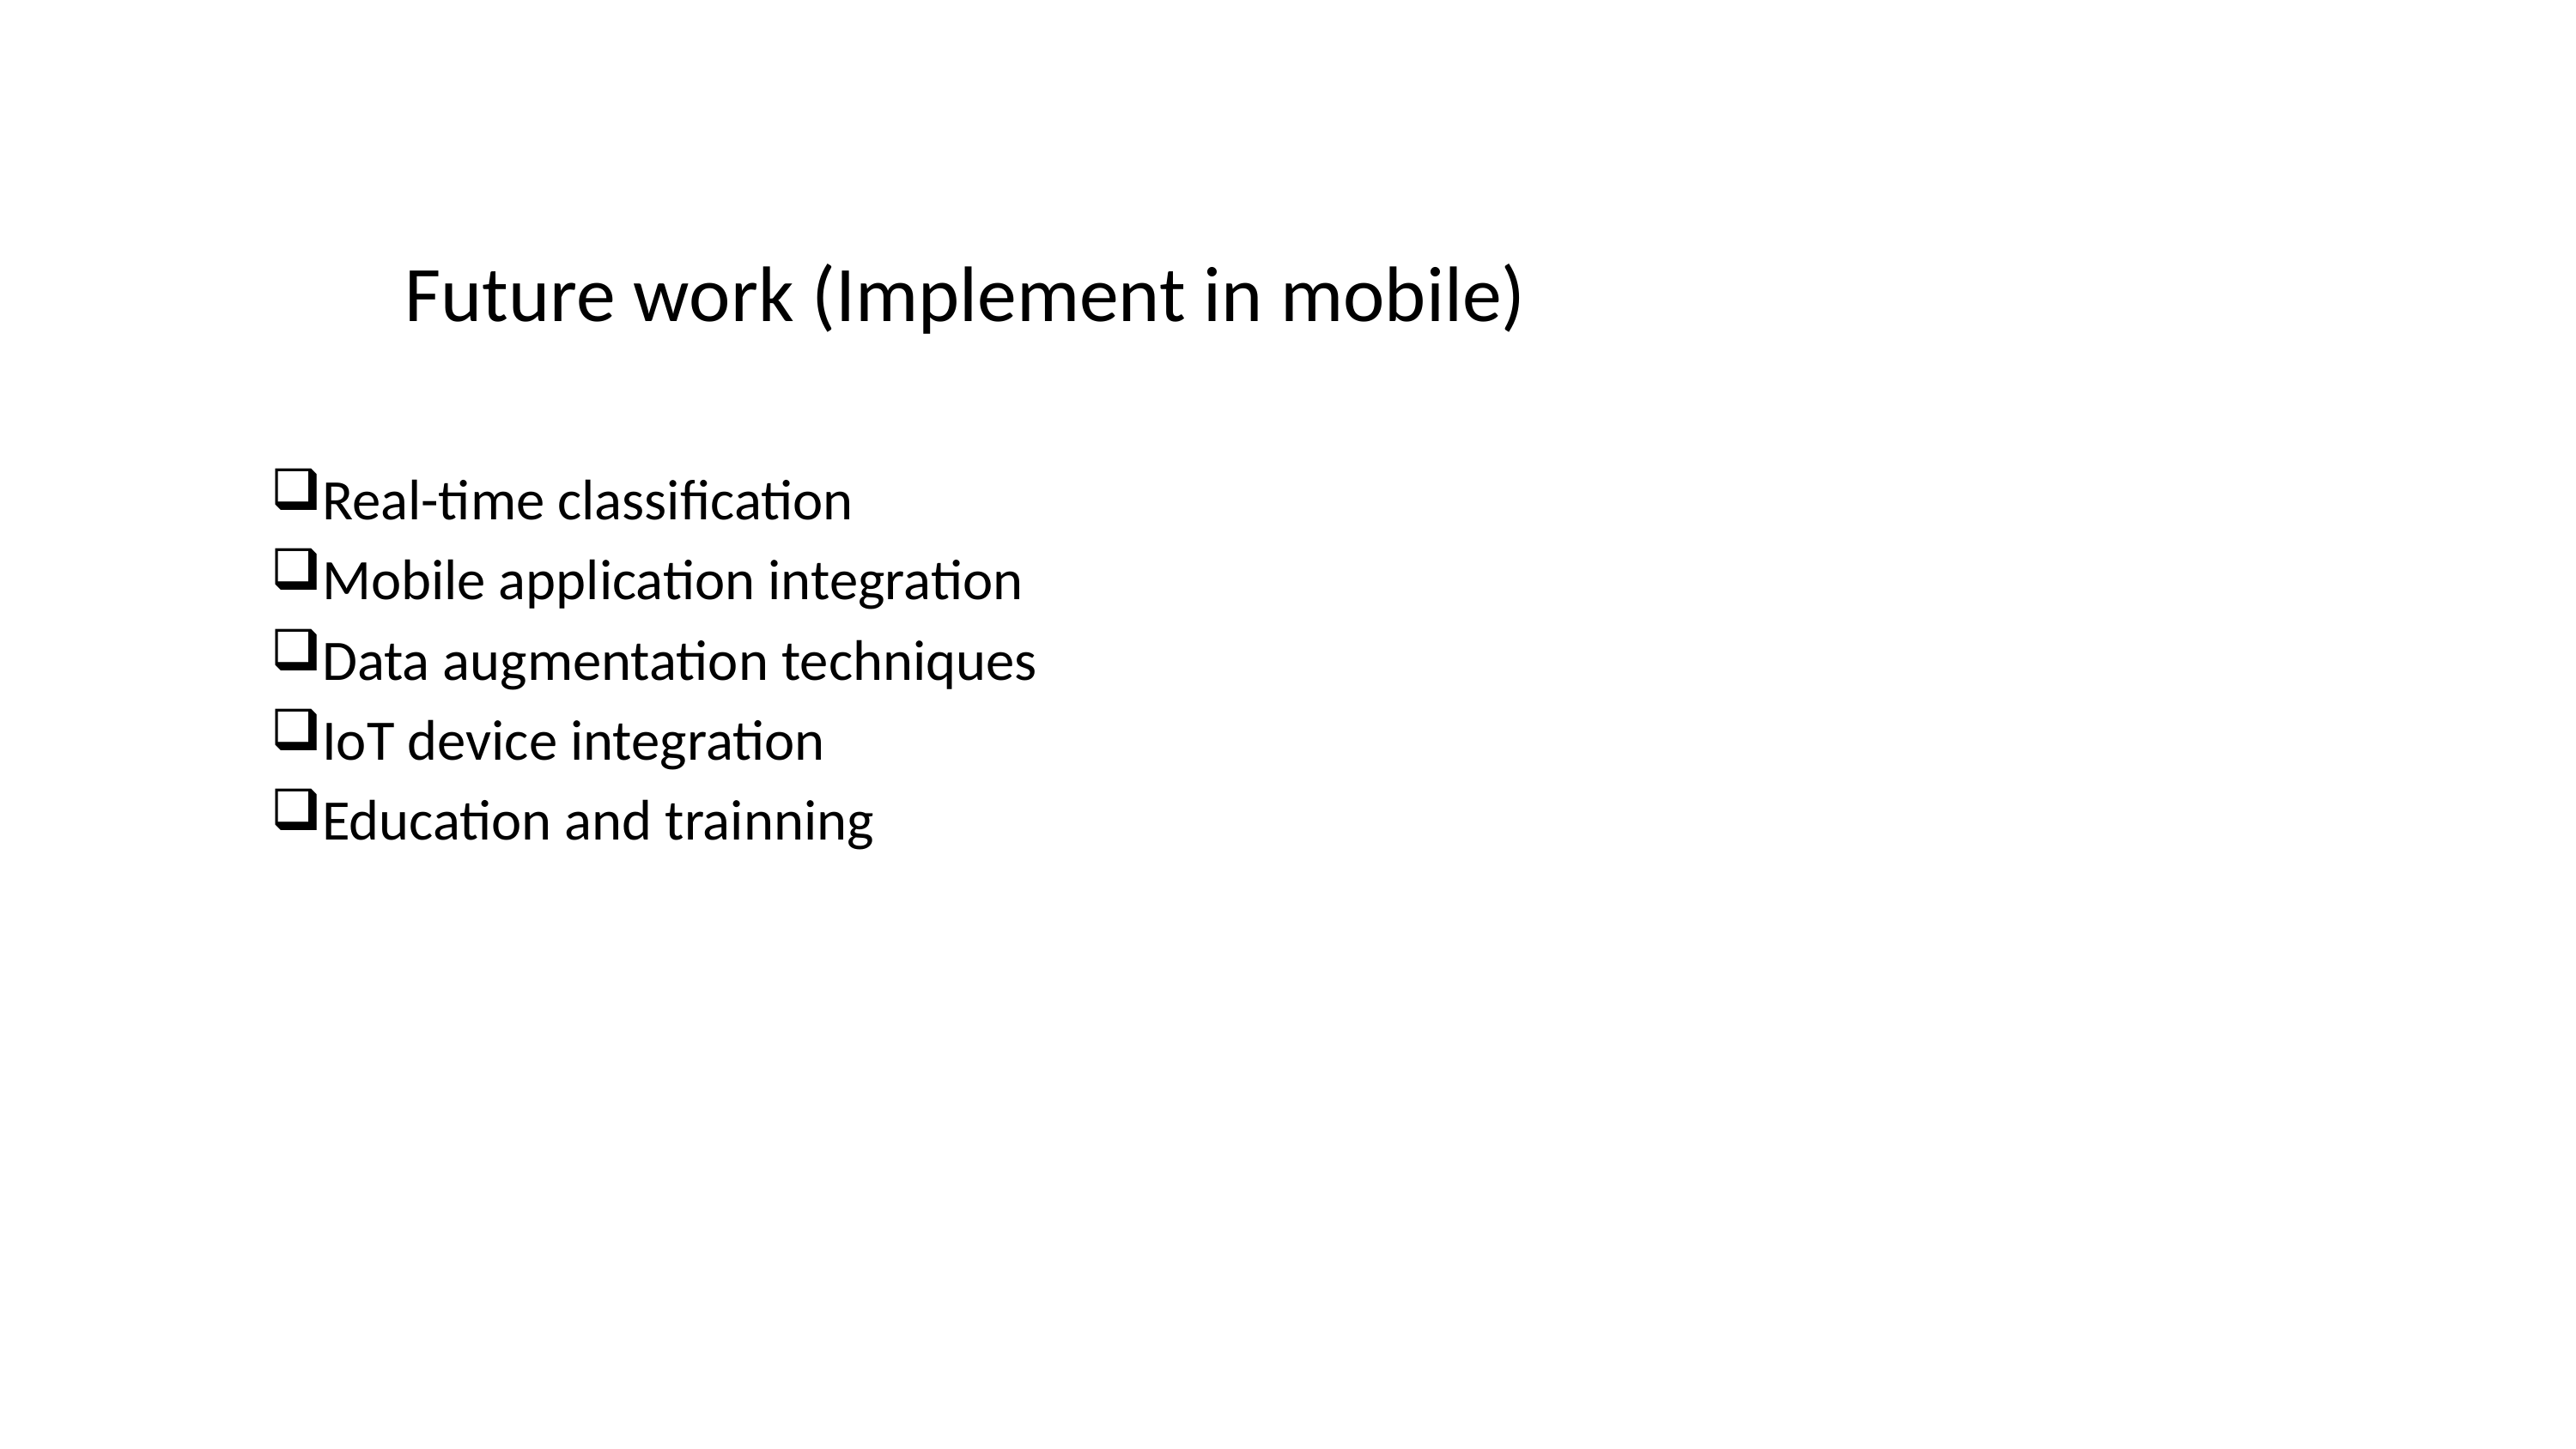

# Future work (Implement in mobile)
Real-time classification
Mobile application integration
Data augmentation techniques
IoT device integration
Education and trainning